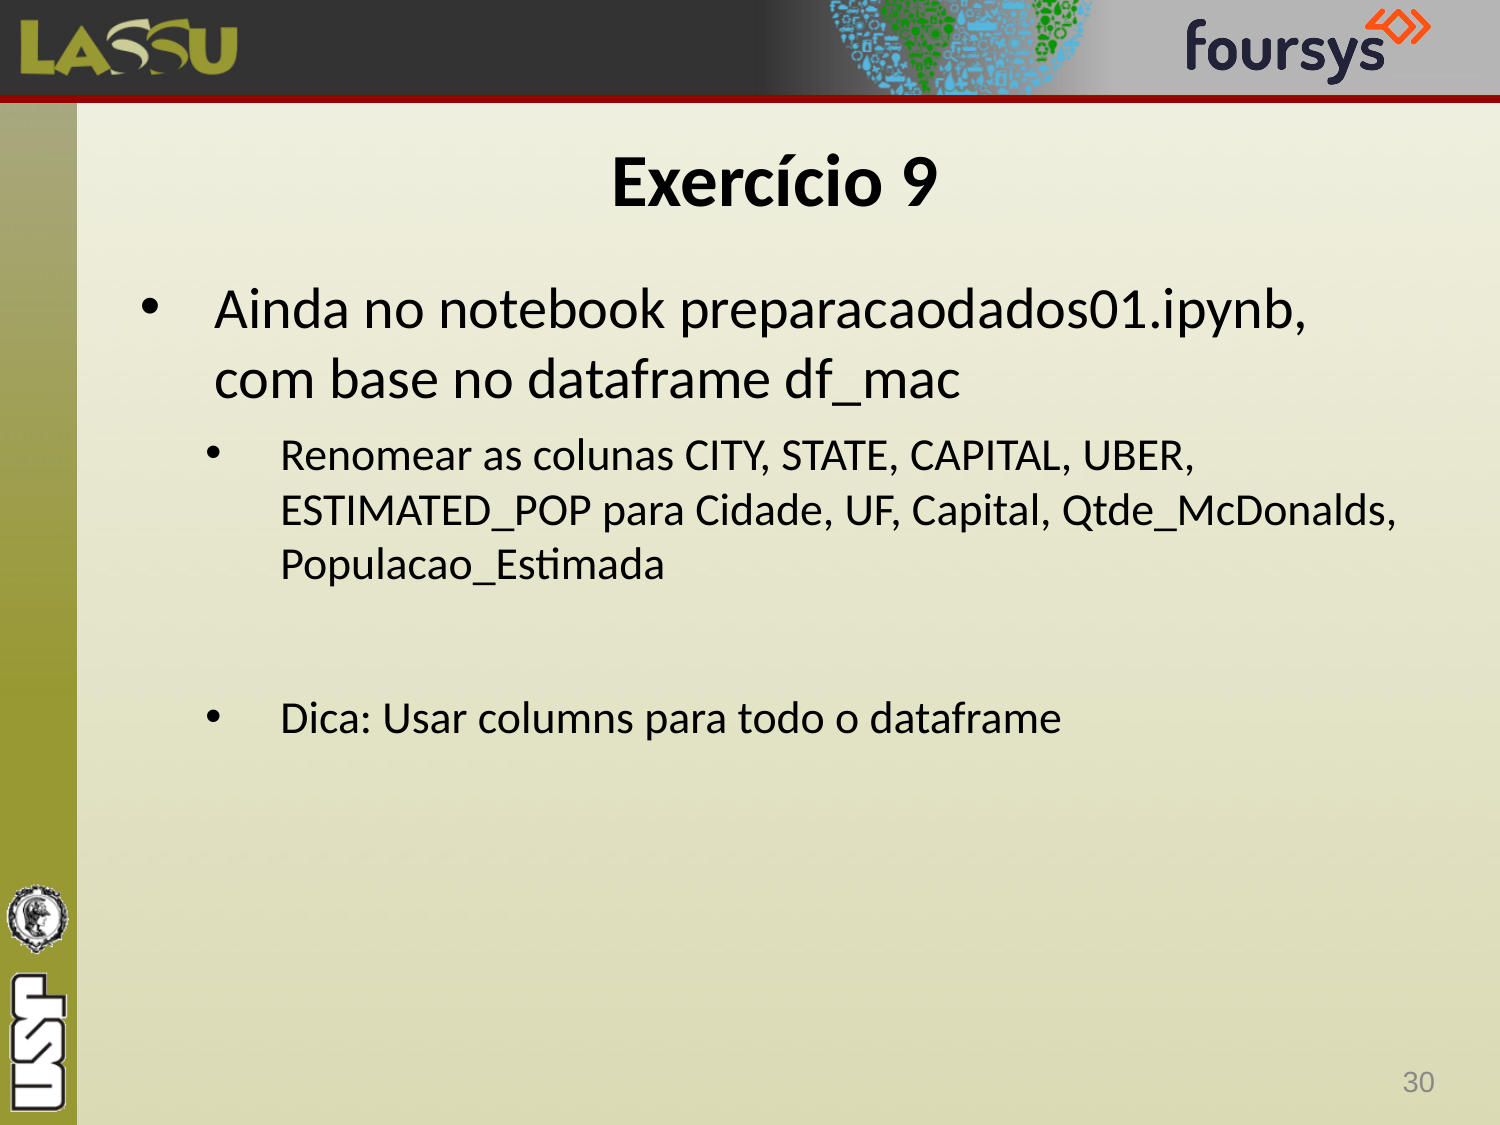

# Exercício 9
Ainda no notebook preparacaodados01.ipynb, com base no dataframe df_mac
Renomear as colunas CITY, STATE, CAPITAL, UBER, ESTIMATED_POP para Cidade, UF, Capital, Qtde_McDonalds, Populacao_Estimada

Dica: Usar columns para todo o dataframe
30